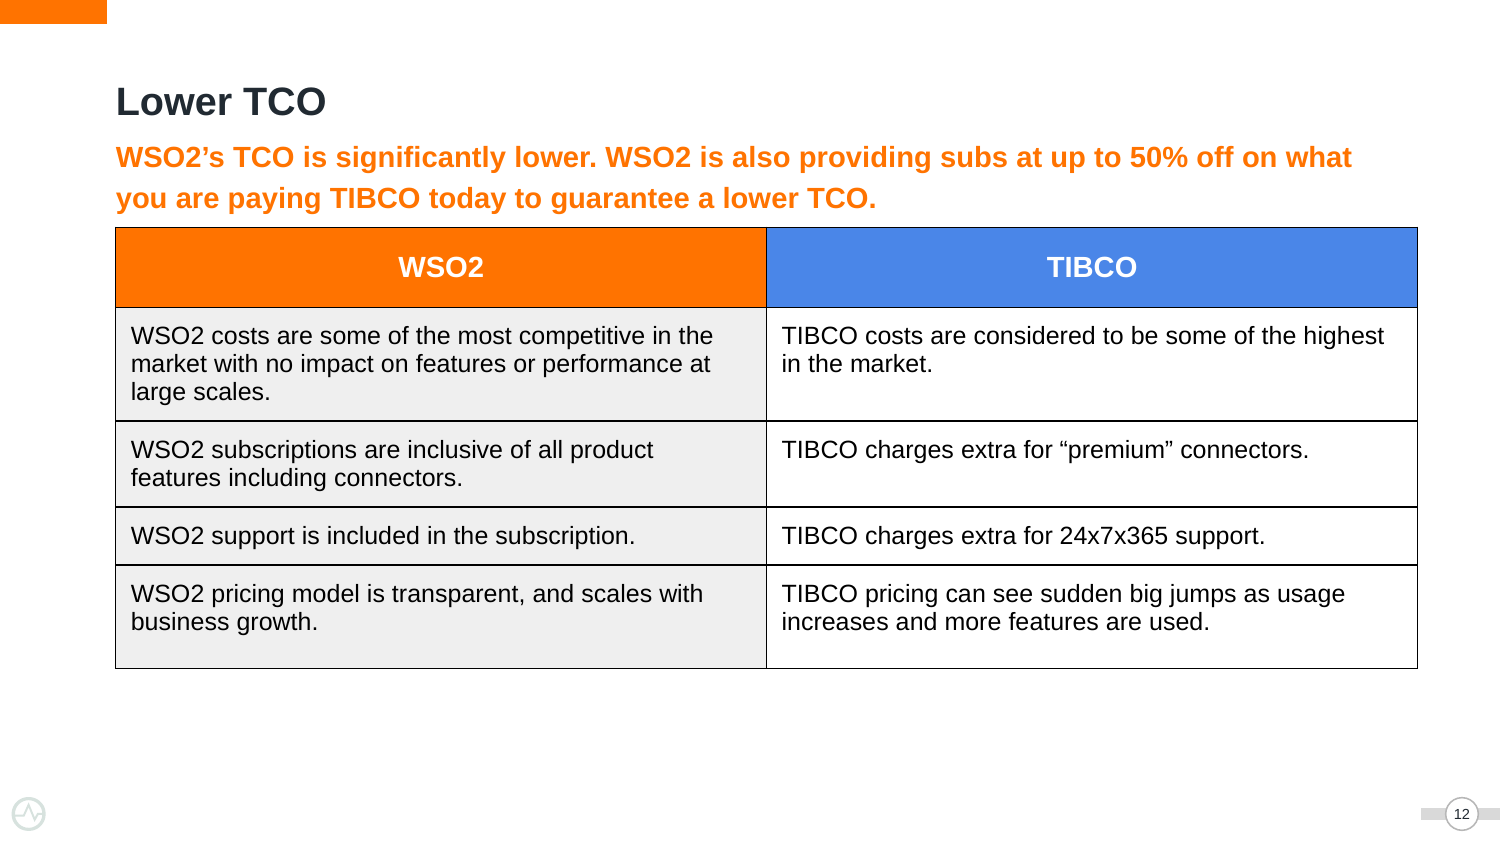

# Lower TCO
WSO2’s TCO is significantly lower. WSO2 is also providing subs at up to 50% off on what you are paying TIBCO today to guarantee a lower TCO.
| WSO2 | TIBCO |
| --- | --- |
| WSO2 costs are some of the most competitive in the market with no impact on features or performance at large scales. | TIBCO costs are considered to be some of the highest in the market. |
| WSO2 subscriptions are inclusive of all product features including connectors. | TIBCO charges extra for “premium” connectors. |
| WSO2 support is included in the subscription. | TIBCO charges extra for 24x7x365 support. |
| WSO2 pricing model is transparent, and scales with business growth. | TIBCO pricing can see sudden big jumps as usage increases and more features are used. |
12